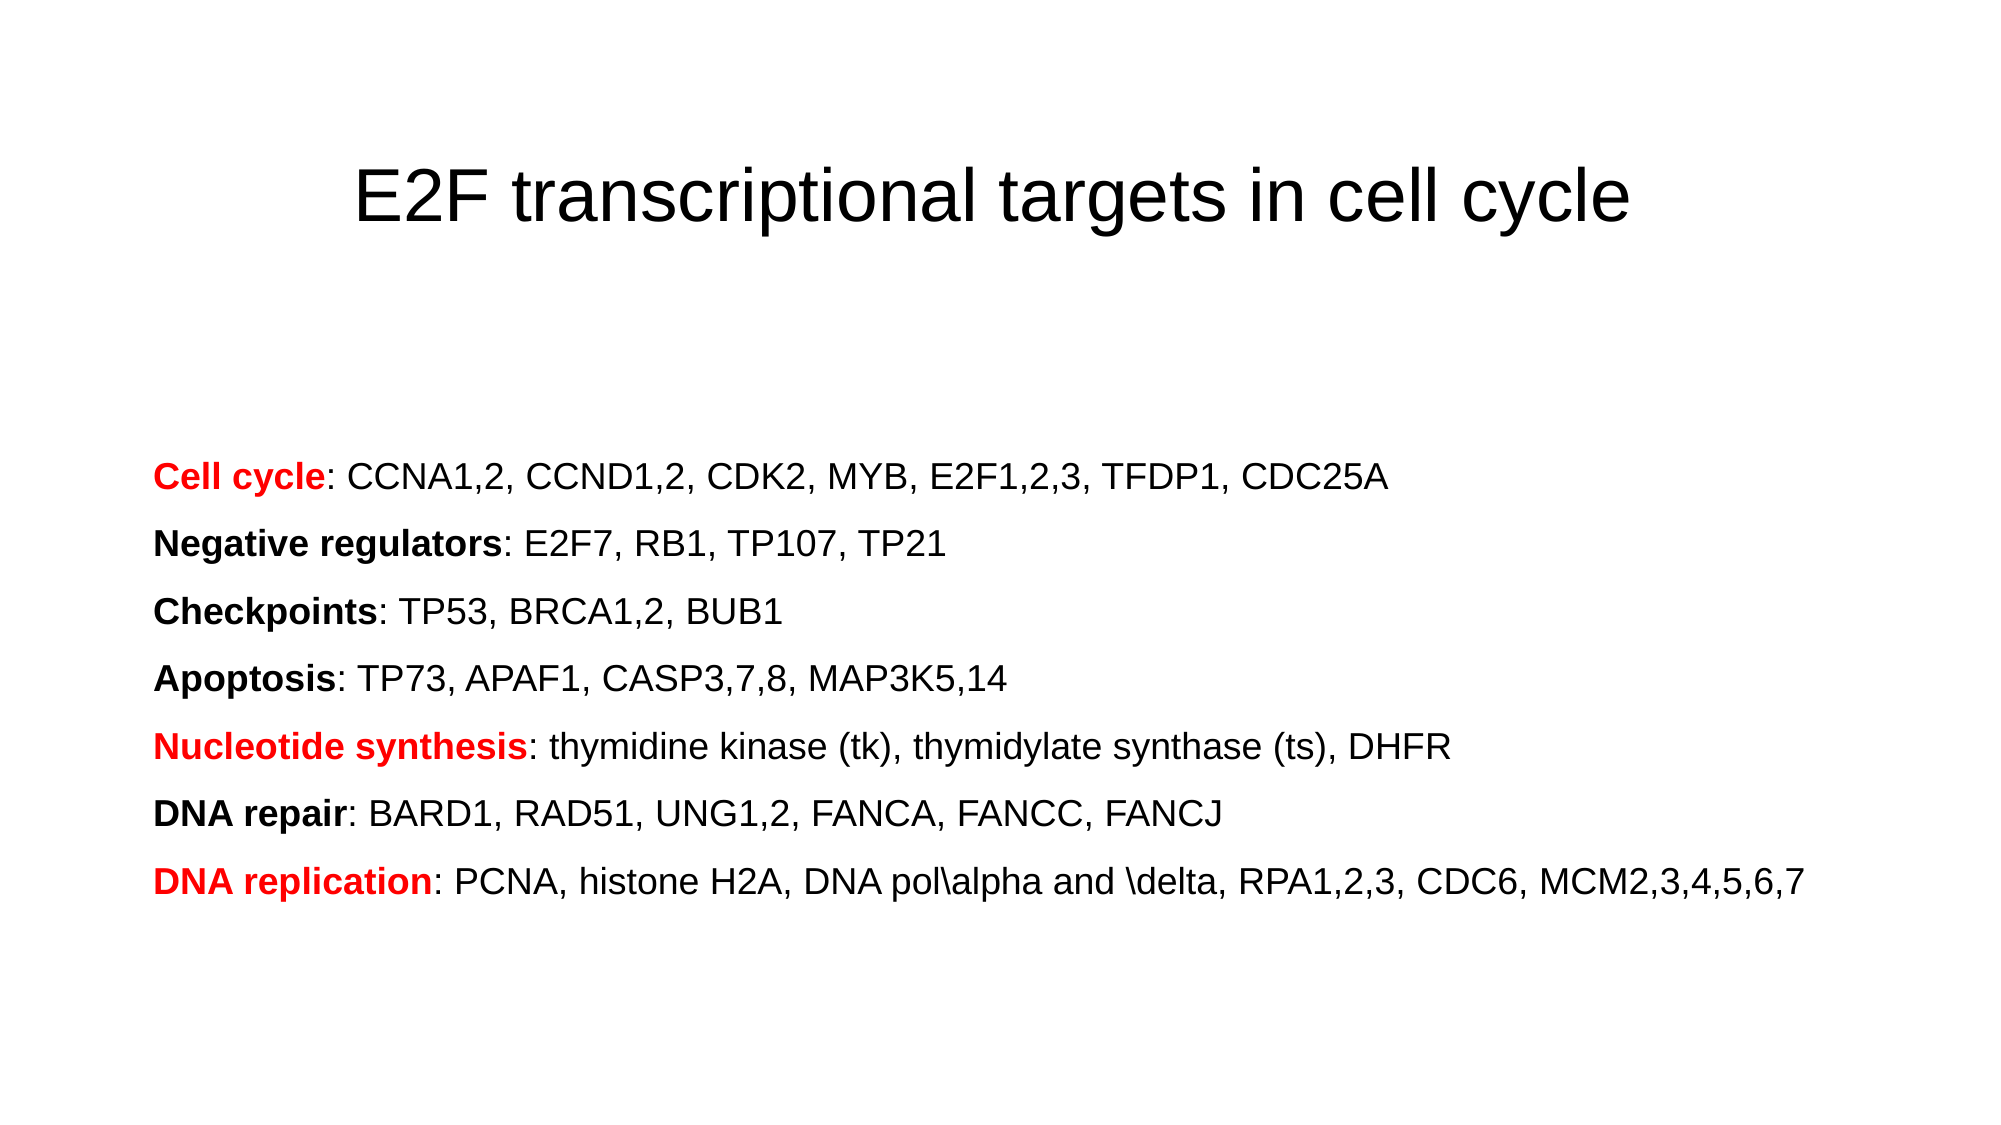

E2F transcriptional targets in cell cycle
Cell cycle: CCNA1,2, CCND1,2, CDK2, MYB, E2F1,2,3, TFDP1, CDC25A
Negative regulators: E2F7, RB1, TP107, TP21
Checkpoints: TP53, BRCA1,2, BUB1
Apoptosis: TP73, APAF1, CASP3,7,8, MAP3K5,14
Nucleotide synthesis: thymidine kinase (tk), thymidylate synthase (ts), DHFR
DNA repair: BARD1, RAD51, UNG1,2, FANCA, FANCC, FANCJ
DNA replication: PCNA, histone H2A, DNA pol\alpha and \delta, RPA1,2,3, CDC6, MCM2,3,4,5,6,7